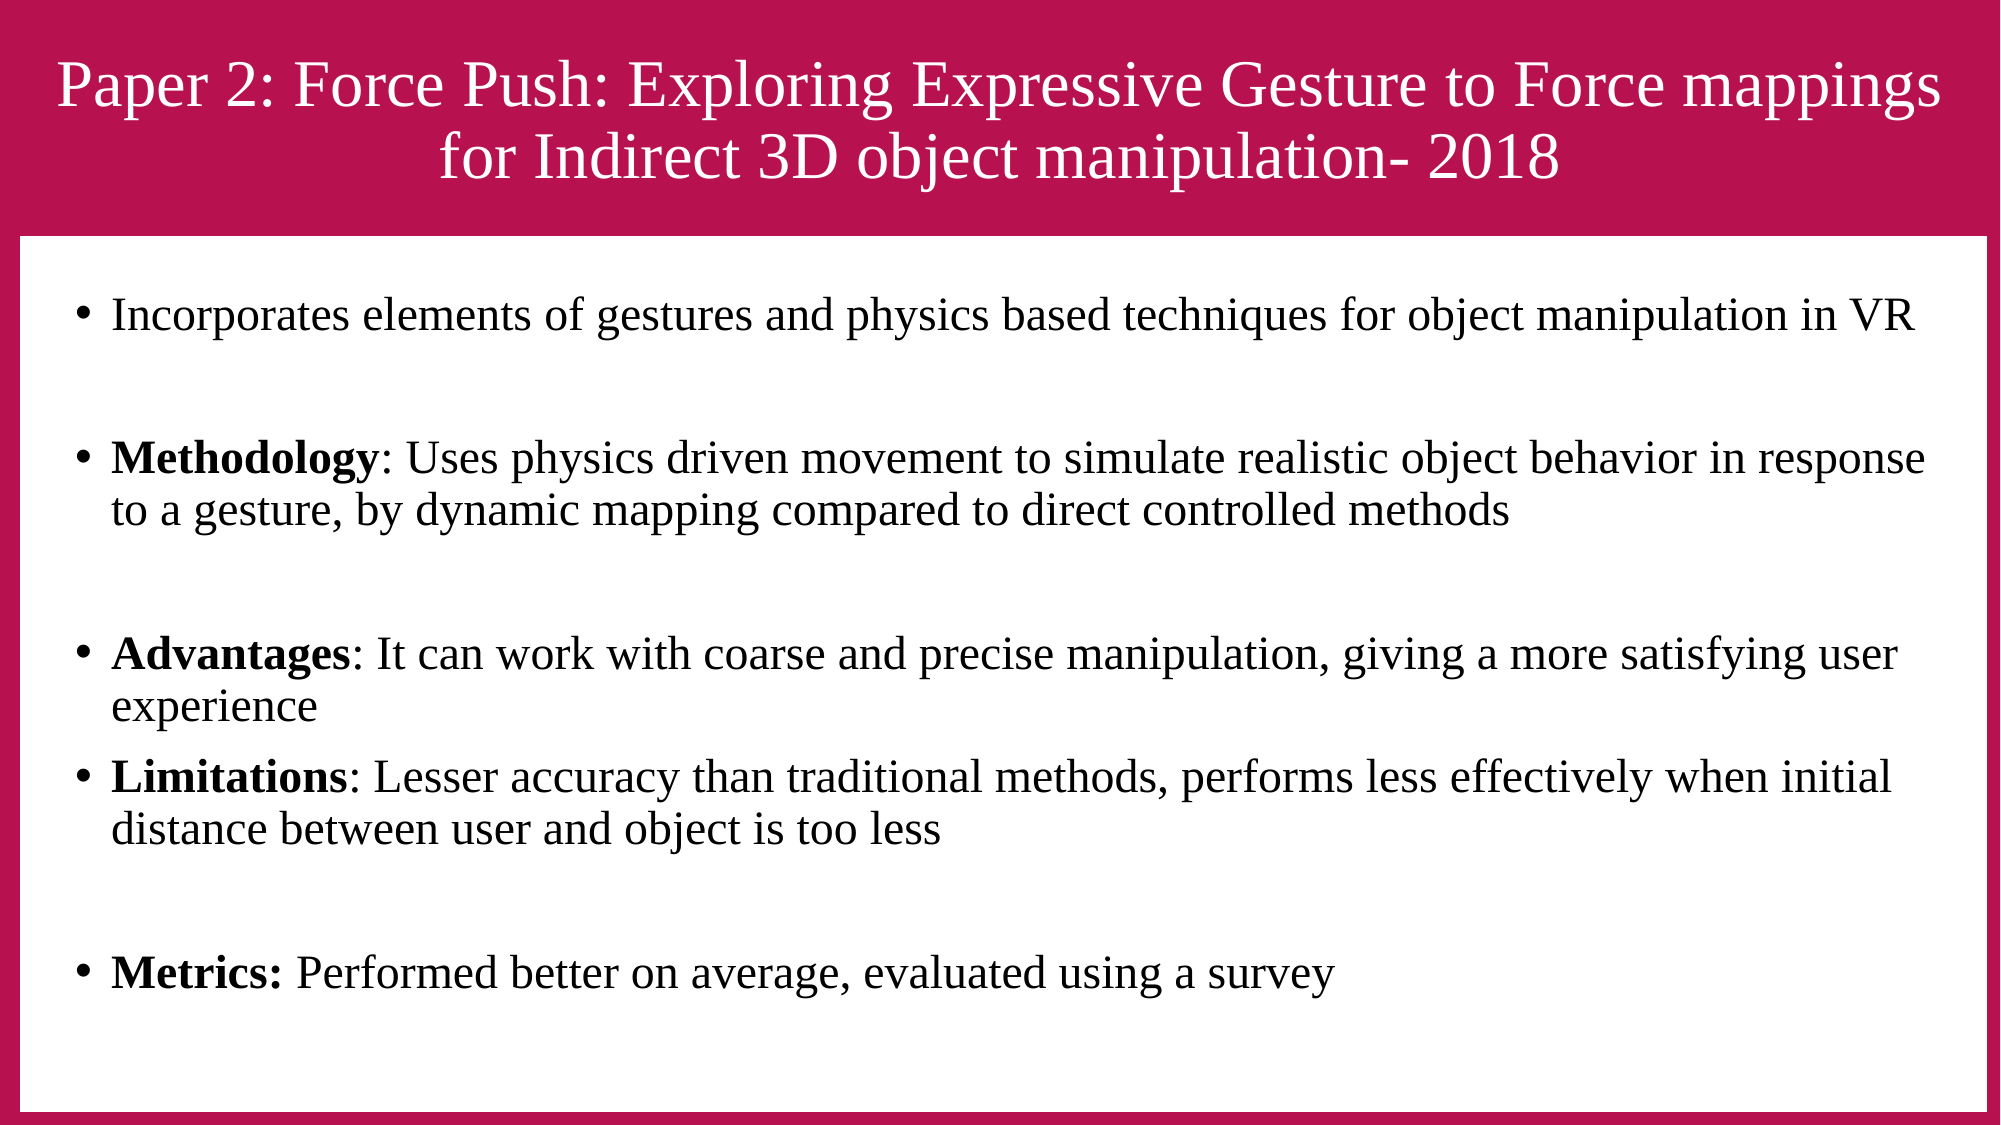

# Paper 2: Force Push: Exploring Expressive Gesture to Force mappings for Indirect 3D object manipulation- 2018
Incorporates elements of gestures and physics based techniques for object manipulation in VR

Methodology: Uses physics driven movement to simulate realistic object behavior in response to a gesture, by dynamic mapping compared to direct controlled methods

Advantages: It can work with coarse and precise manipulation, giving a more satisfying user experience
Limitations: Lesser accuracy than traditional methods, performs less effectively when initial distance between user and object is too less

Metrics: Performed better on average, evaluated using a survey